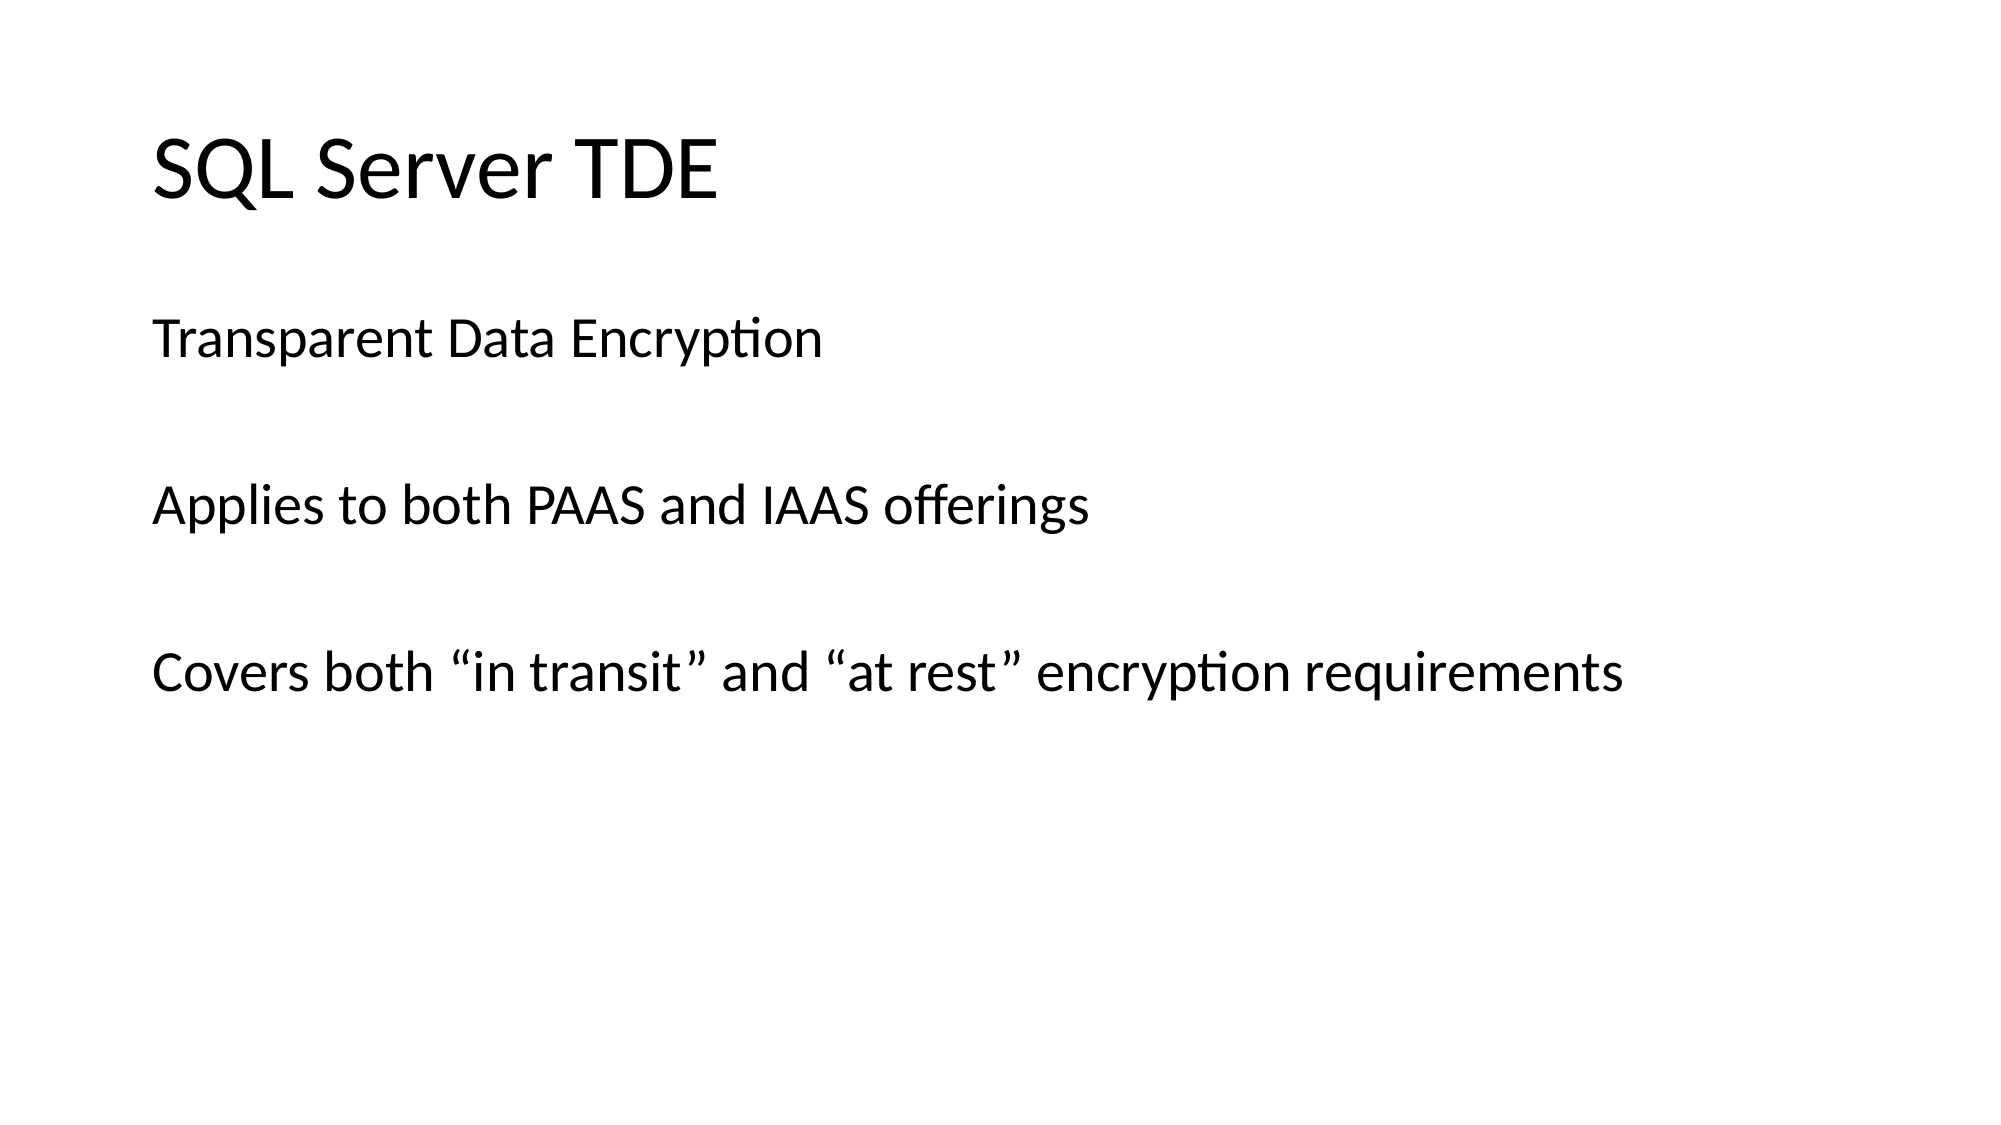

# SQL Server TDE
Transparent Data Encryption

Applies to both PAAS and IAAS offerings

Covers both “in transit” and “at rest” encryption requirements